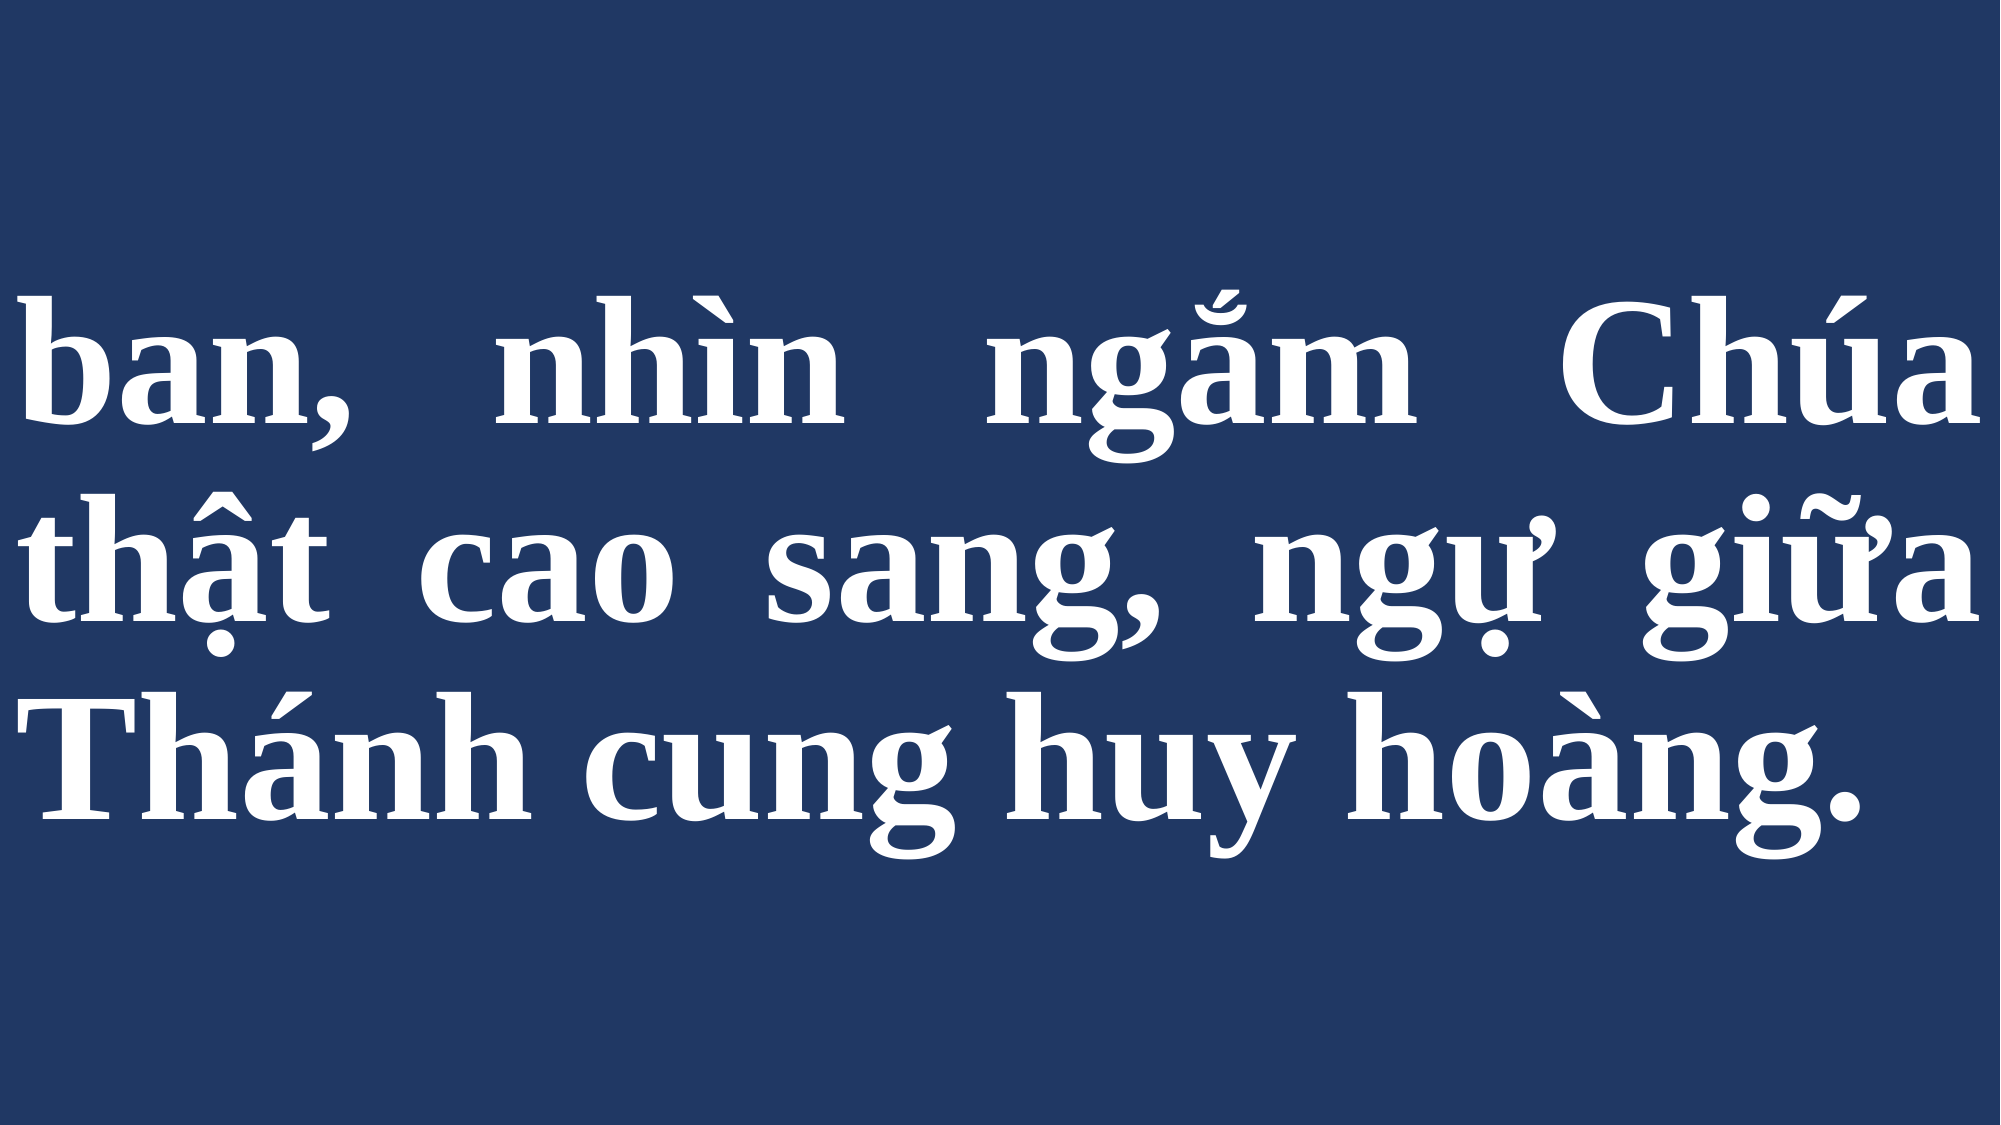

# ban, nhìn ngắm Chúa thật cao sang, ngự giữa Thánh cung huy hoàng.